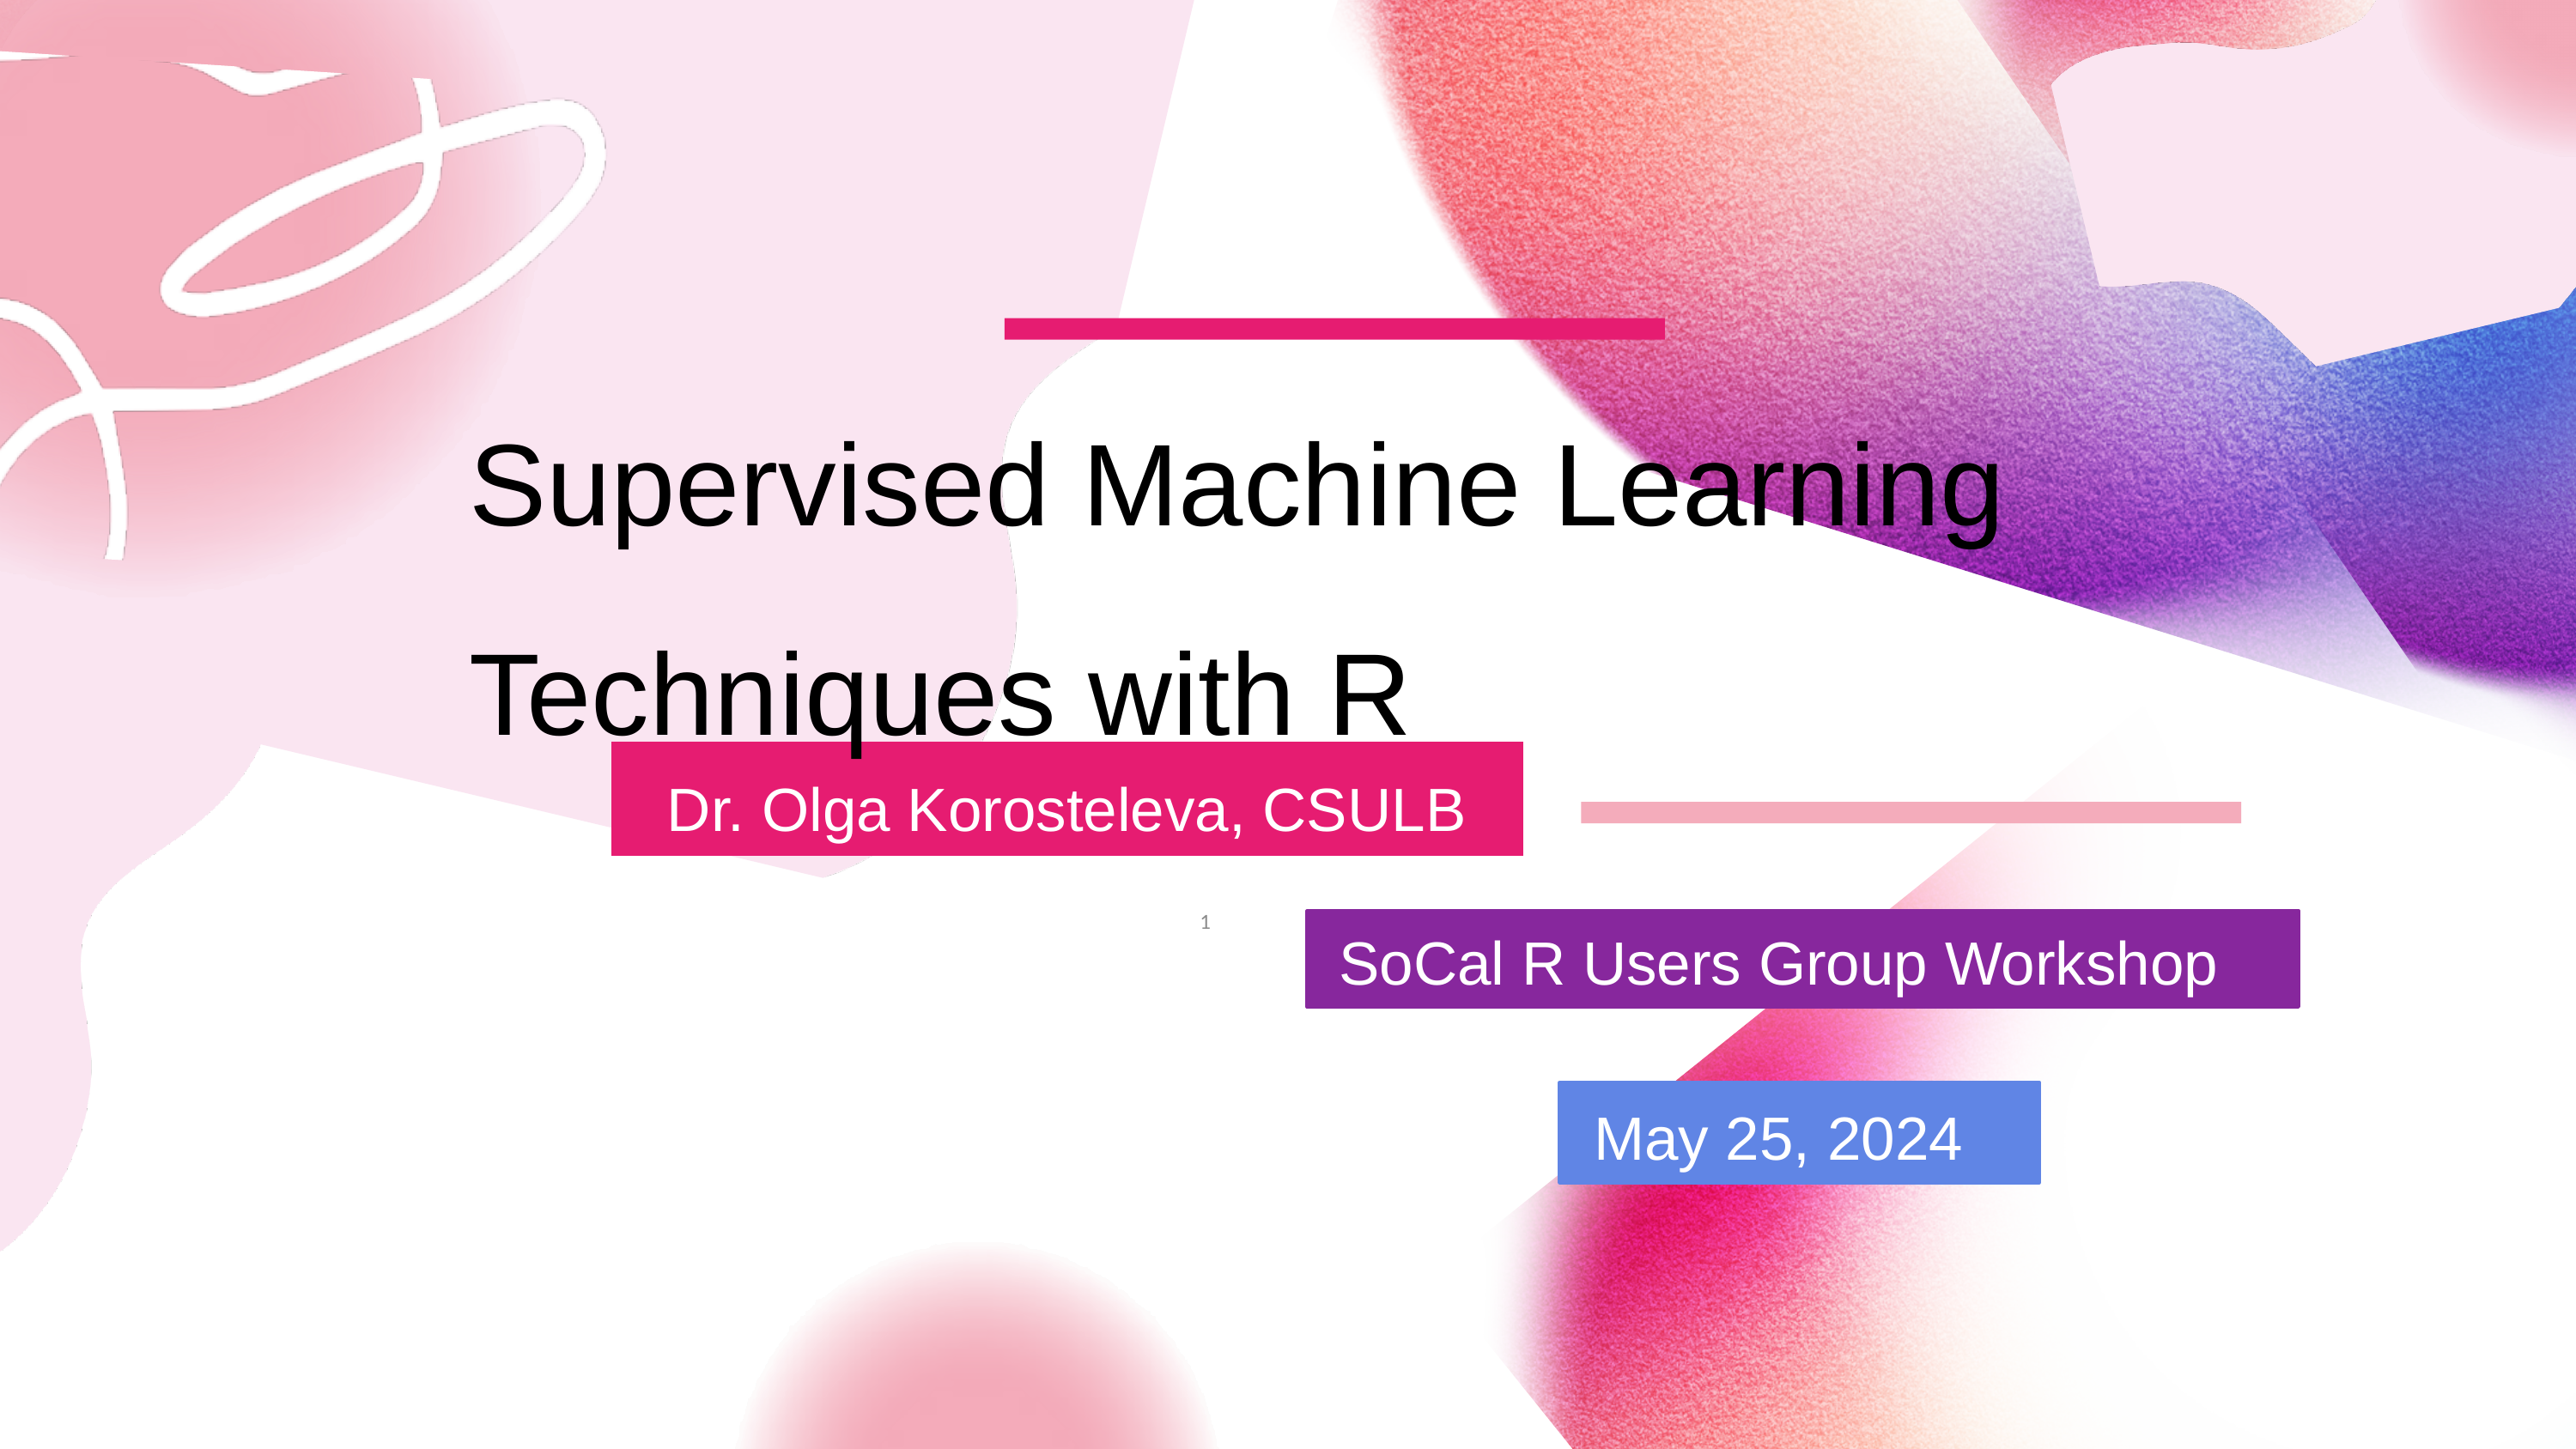

Supervised Machine Learning Techniques with R
Dr. Olga Korosteleva, CSULB

1

SoCal R Users Group Workshop

May 25, 2024